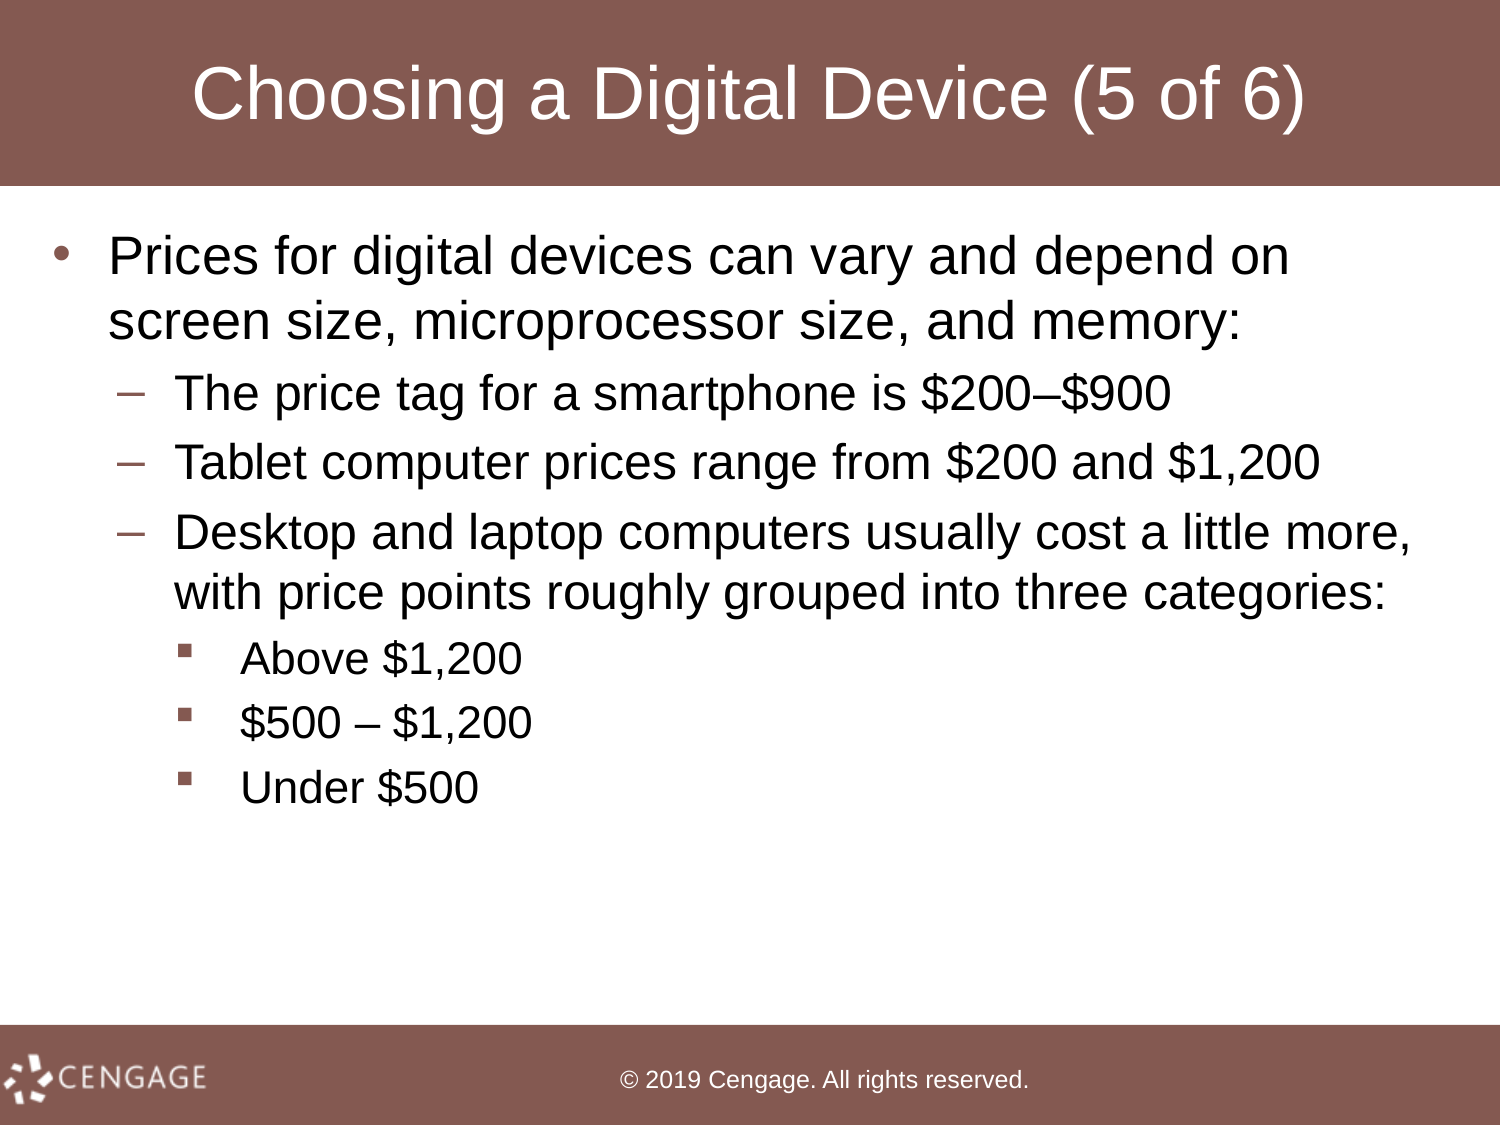

# Choosing a Digital Device (5 of 6)
Prices for digital devices can vary and depend on screen size, microprocessor size, and memory:
The price tag for a smartphone is $200–$900
Tablet computer prices range from $200 and $1,200
Desktop and laptop computers usually cost a little more, with price points roughly grouped into three categories:
Above $1,200
$500 – $1,200
Under $500